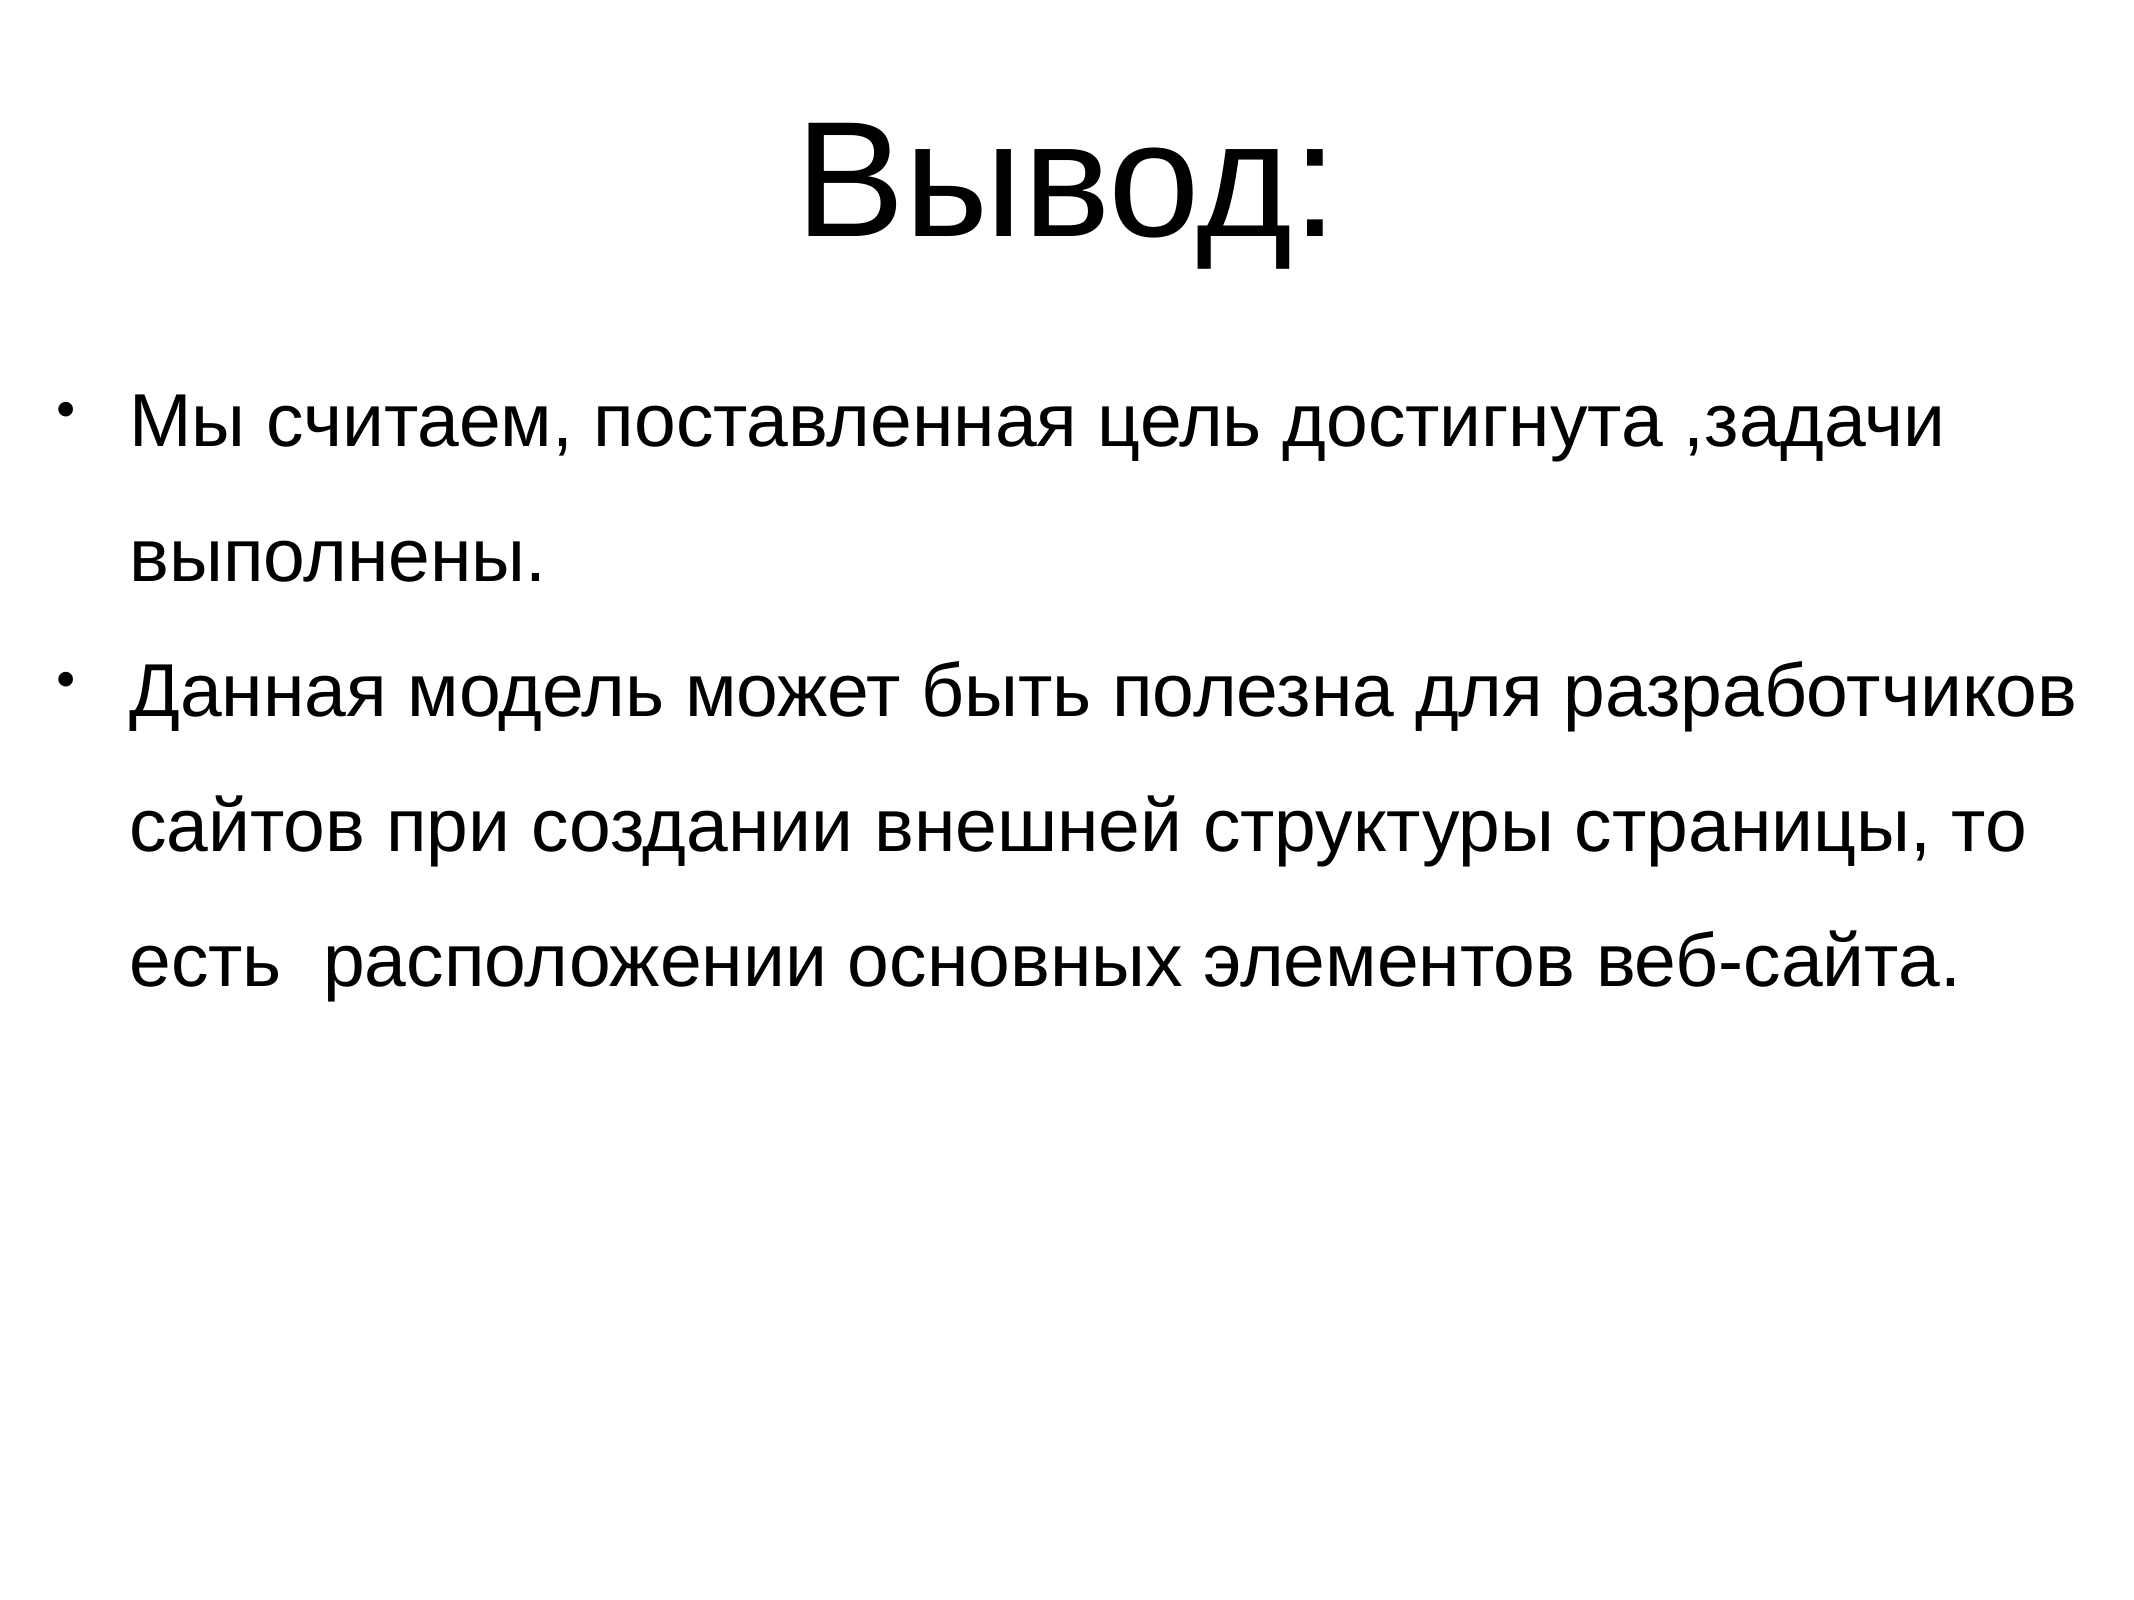

Вывод:
Мы считаем, поставленная цель достигнута ,задачи выполнены.
Данная модель может быть полезна для разработчиков сайтов при создании внешней структуры страницы, то есть  расположении основных элементов веб-сайта.